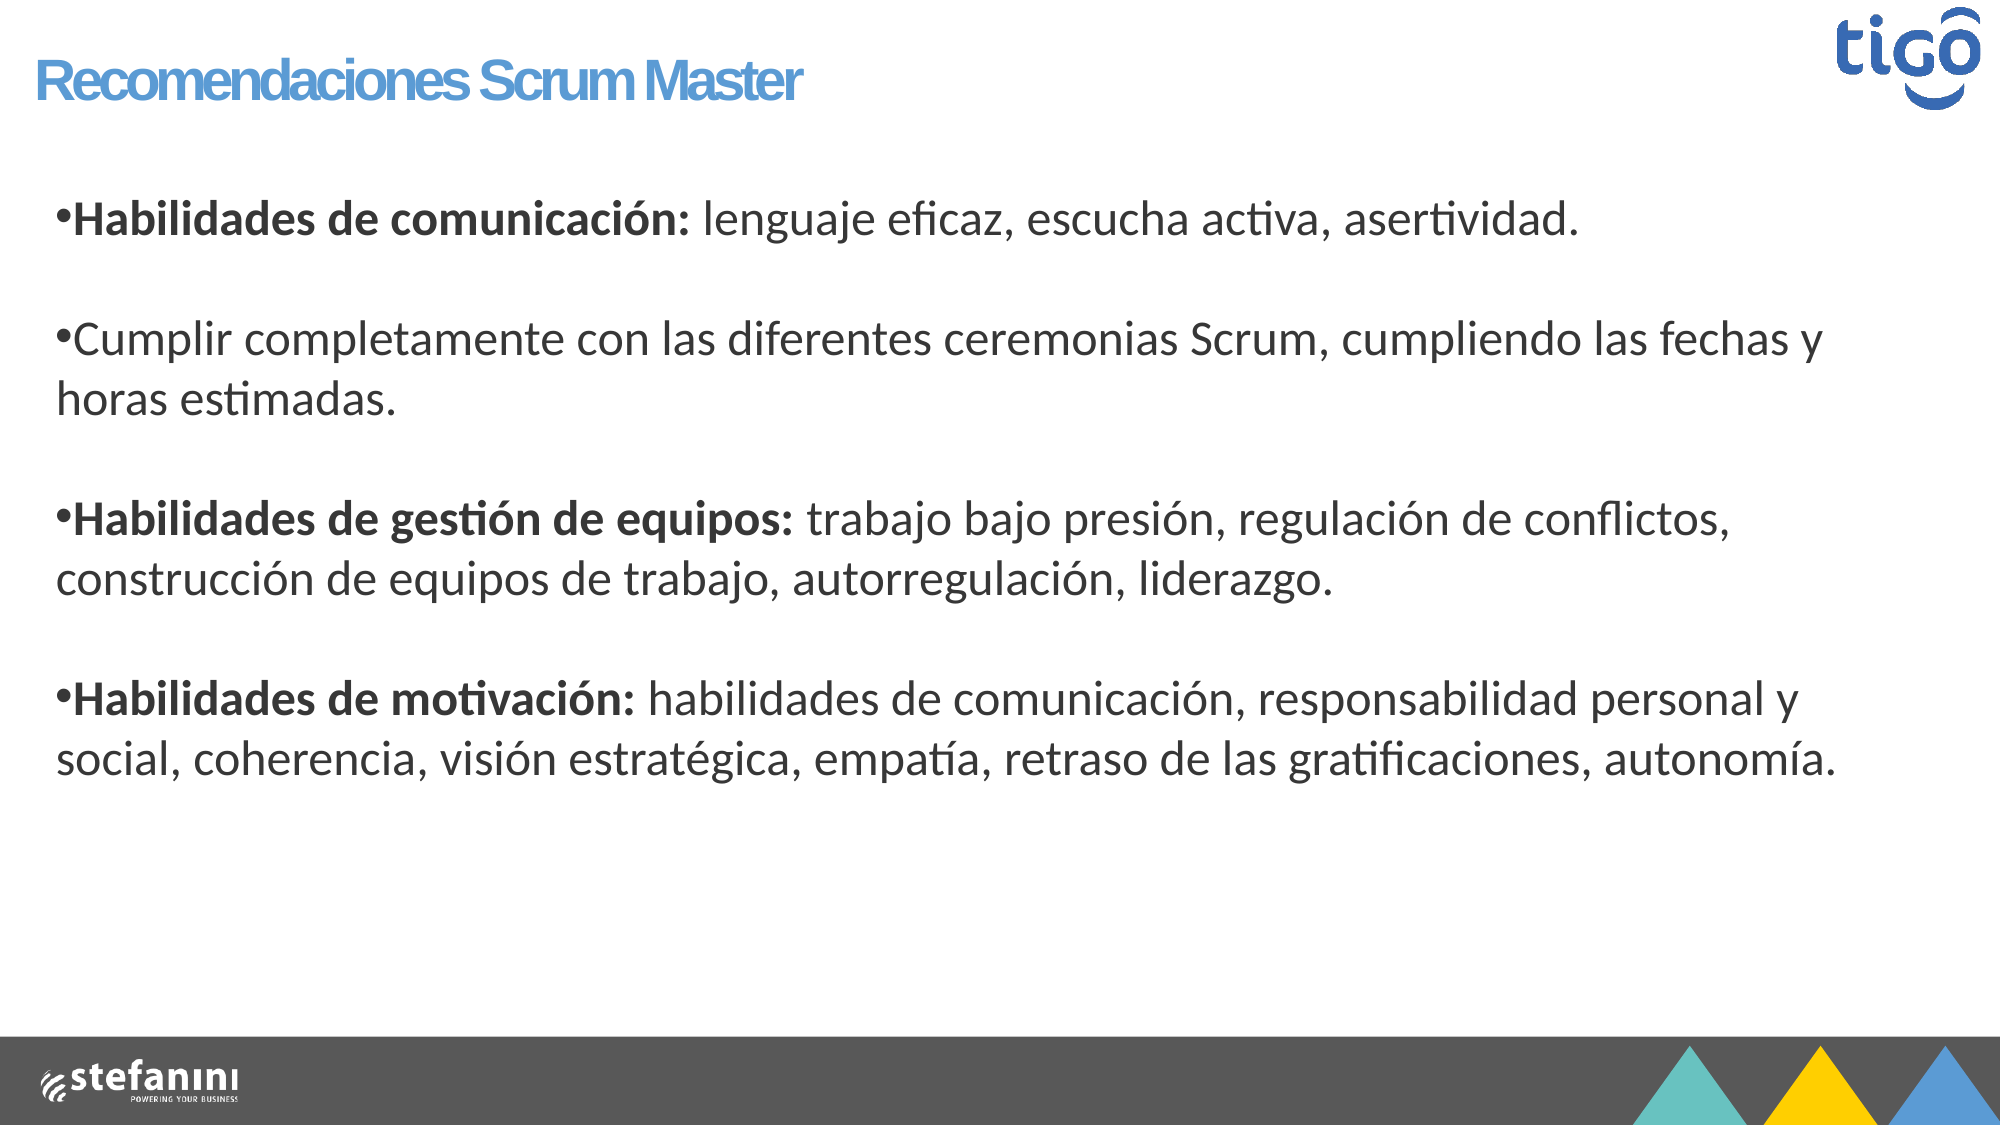

Recomendaciones Scrum Master
Habilidades de comunicación: lenguaje eficaz, escucha activa, asertividad.

Cumplir completamente con las diferentes ceremonias Scrum, cumpliendo las fechas y horas estimadas.

Habilidades de gestión de equipos: trabajo bajo presión, regulación de conflictos, construcción de equipos de trabajo, autorregulación, liderazgo.

Habilidades de motivación: habilidades de comunicación, responsabilidad personal y social, coherencia, visión estratégica, empatía, retraso de las gratificaciones, autonomía.